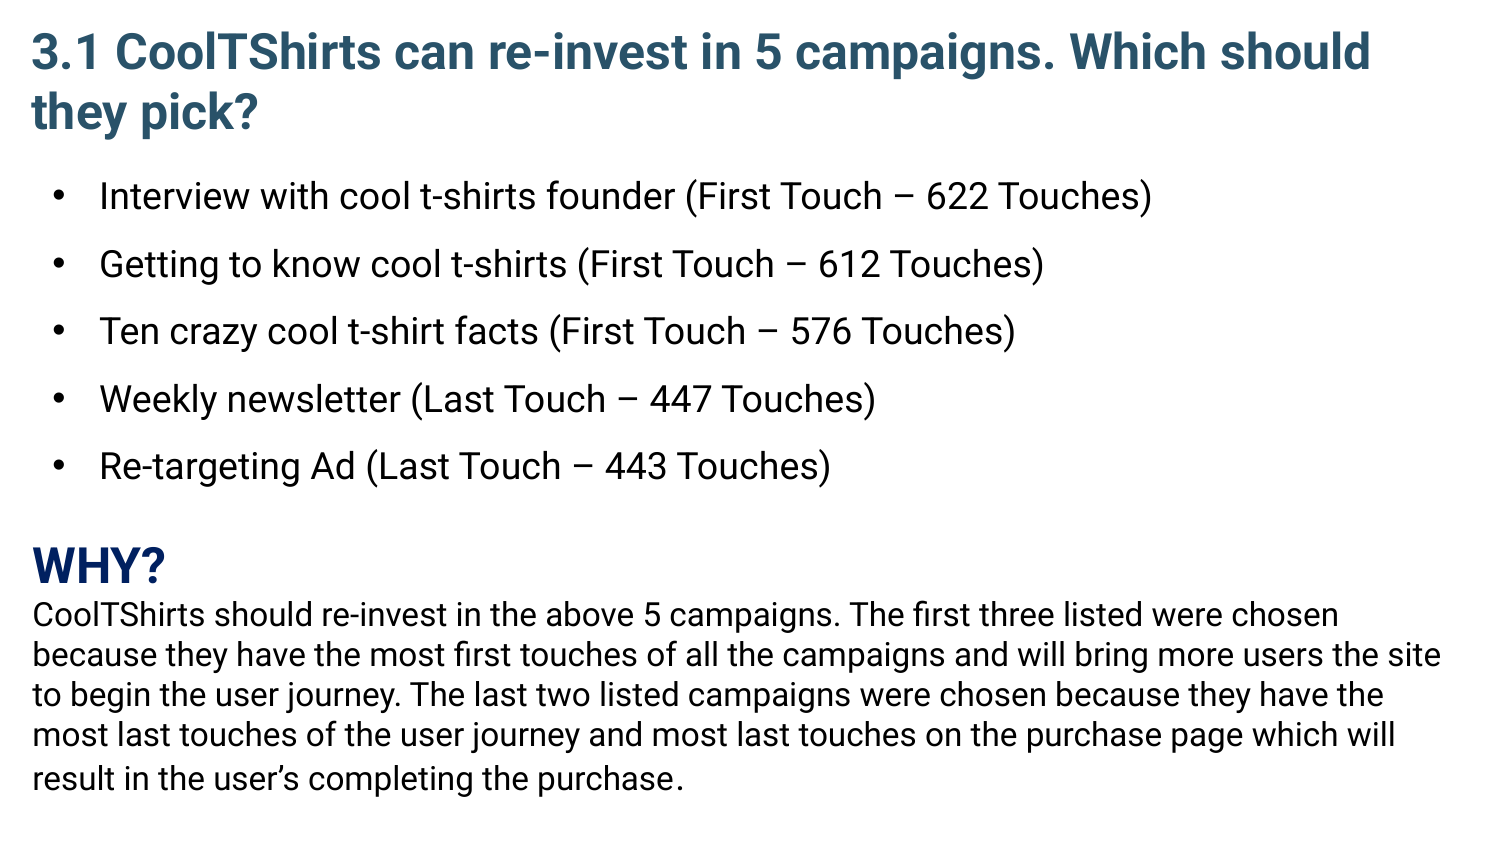

3.1 CoolTShirts can re-invest in 5 campaigns. Which should they pick?
Interview with cool t-shirts founder (First Touch – 622 Touches)
Getting to know cool t-shirts (First Touch – 612 Touches)
Ten crazy cool t-shirt facts (First Touch – 576 Touches)
Weekly newsletter (Last Touch – 447 Touches)
Re-targeting Ad (Last Touch – 443 Touches)
WHY?
CoolTShirts should re-invest in the above 5 campaigns. The first three listed were chosen because they have the most first touches of all the campaigns and will bring more users the site to begin the user journey. The last two listed campaigns were chosen because they have the most last touches of the user journey and most last touches on the purchase page which will result in the user’s completing the purchase.